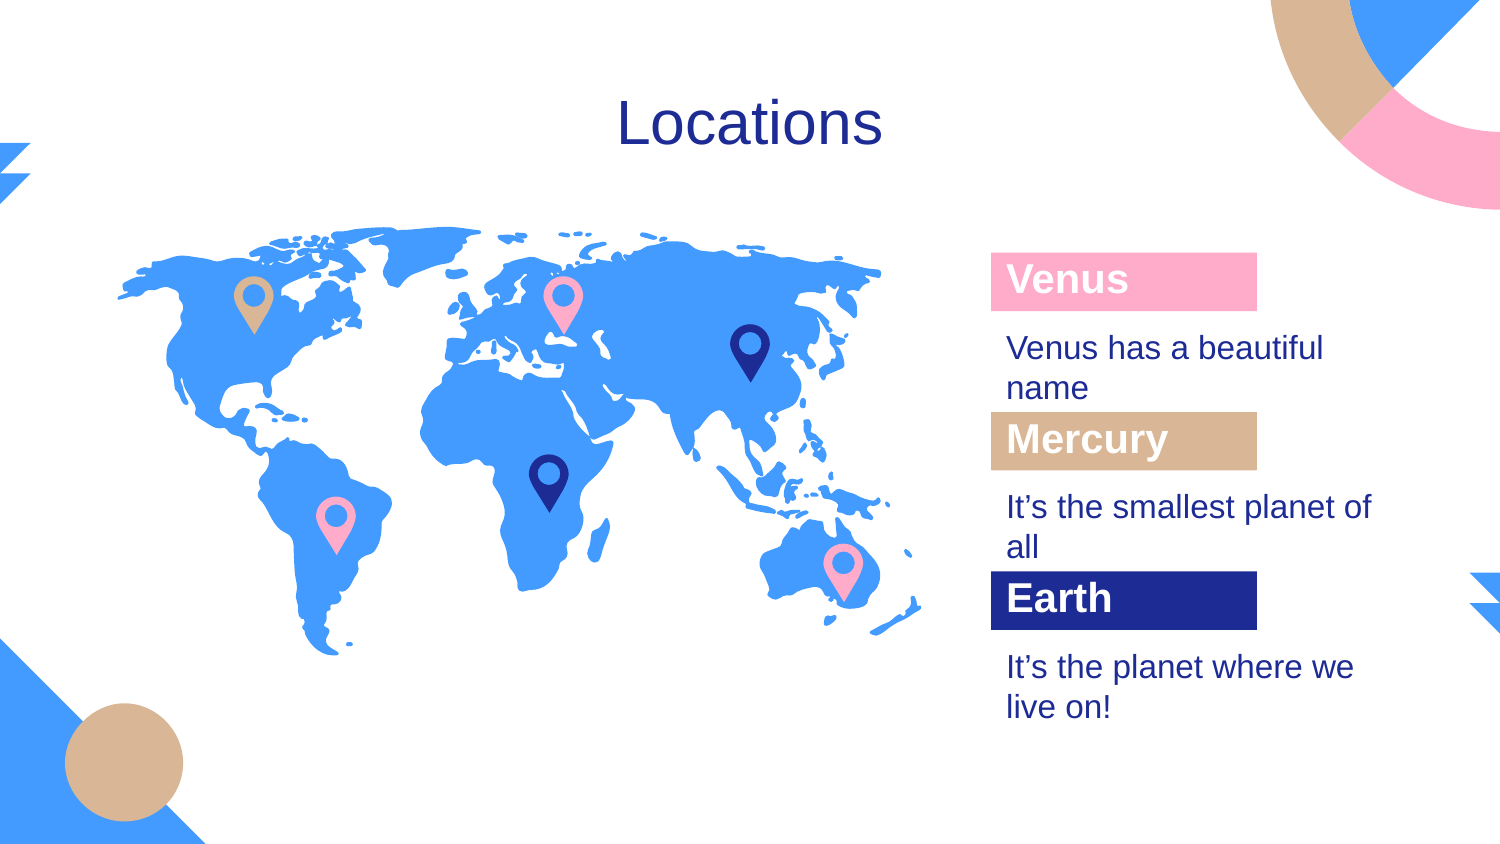

# Locations

Venus

Venus has a beautiful name

Mercury

It’s the smallest planet of all

Earth
It’s the planet where we live on!